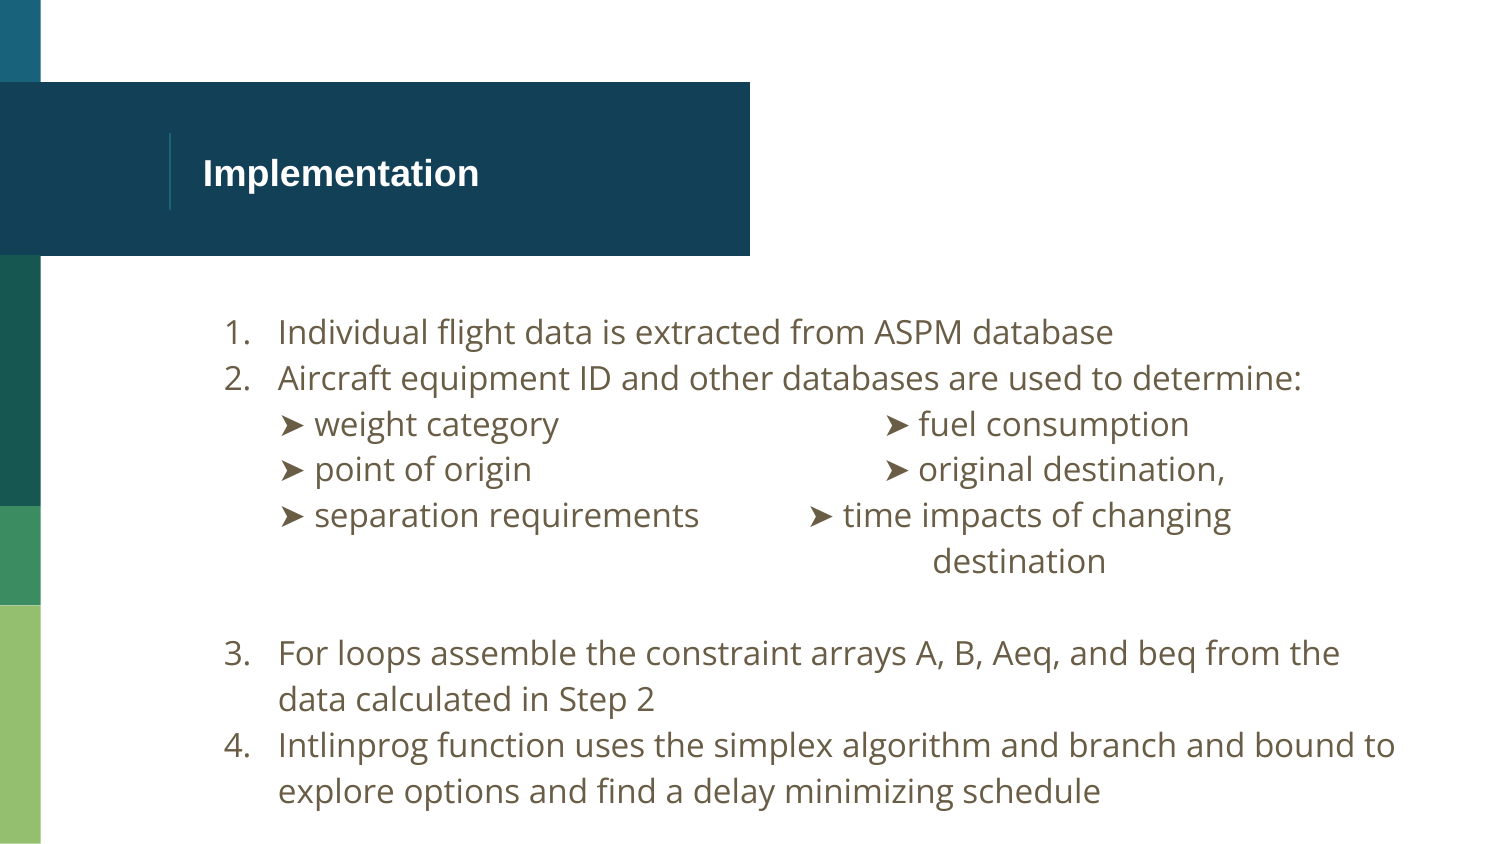

# Implementation
Individual flight data is extracted from ASPM database
Aircraft equipment ID and other databases are used to determine:          ➤ weight category                                     ➤ fuel consumption
➤ point of origin                                        ➤ original destination,
➤ separation requirements   	         ➤ time impacts of changing
                                                                           destination
For loops assemble the constraint arrays A, B, Aeq, and beq from the data calculated in Step 2
Intlinprog function uses the simplex algorithm and branch and bound to explore options and find a delay minimizing schedule